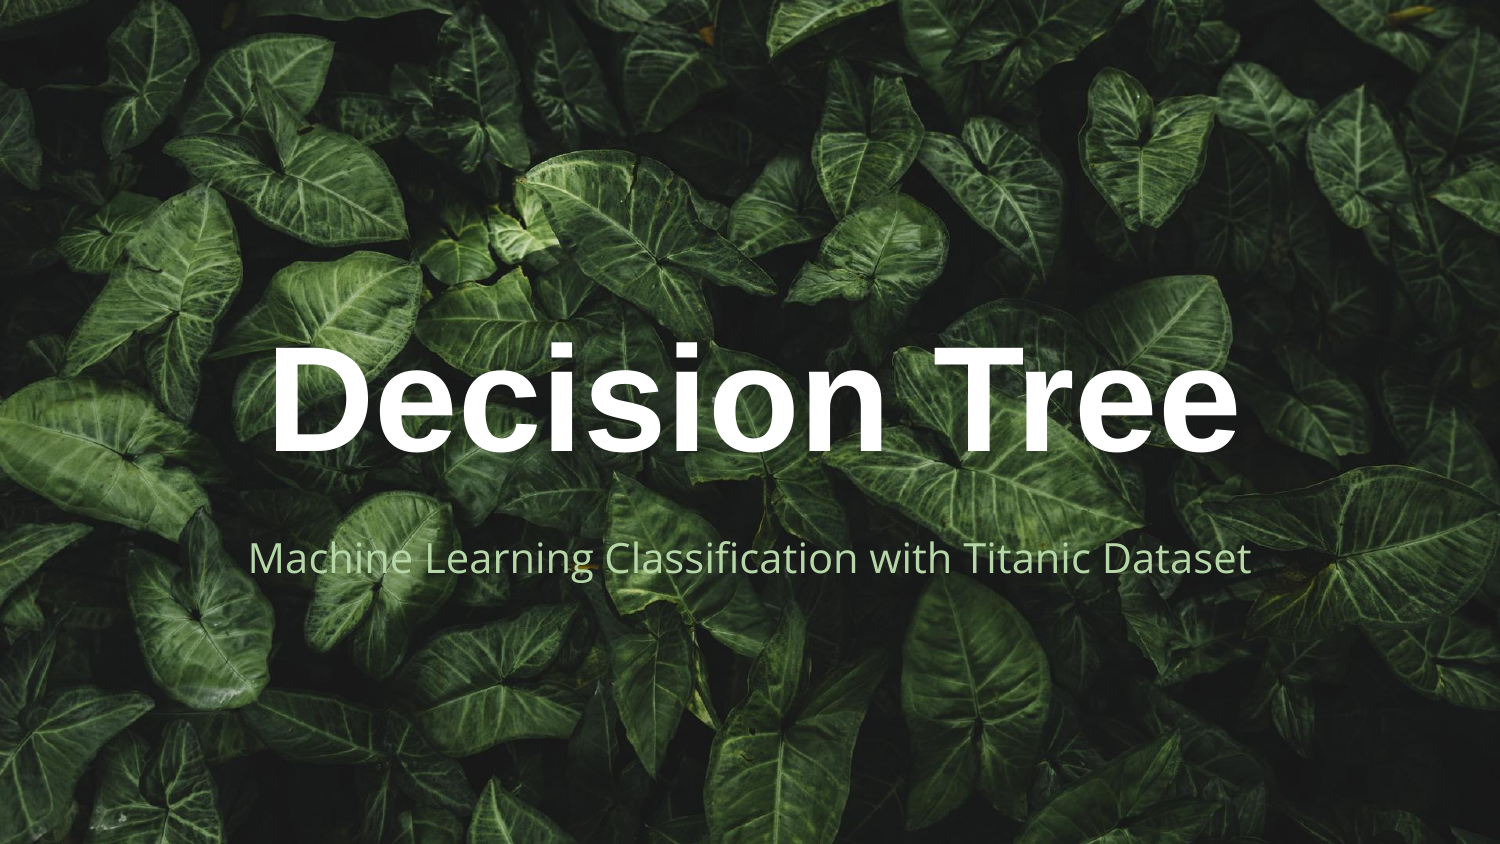

# Decision Tree
Machine Learning Classification with Titanic Dataset